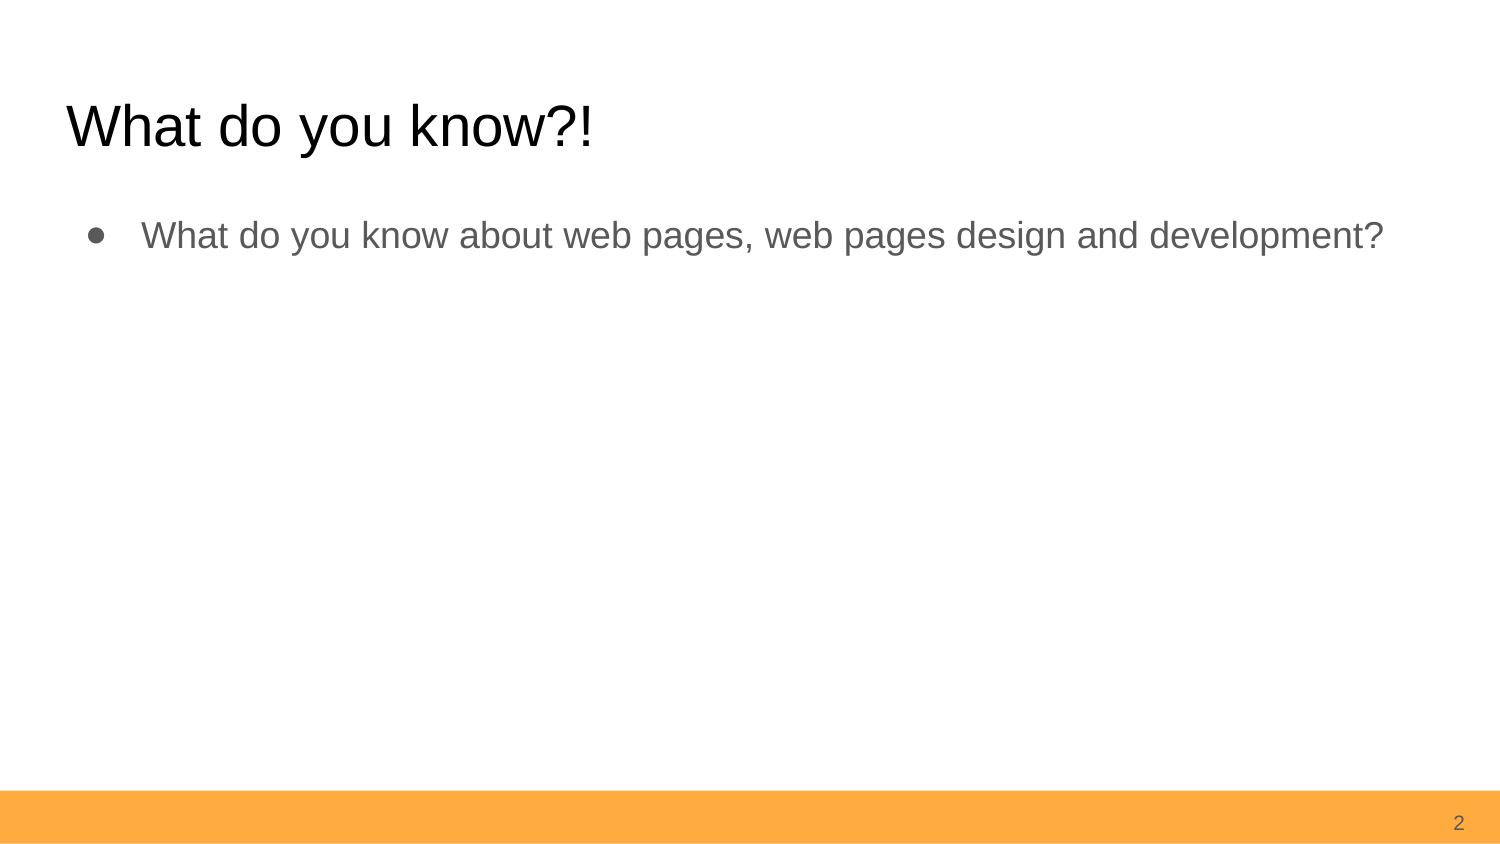

# What do you know?!
What do you know about web pages, web pages design and development?
2